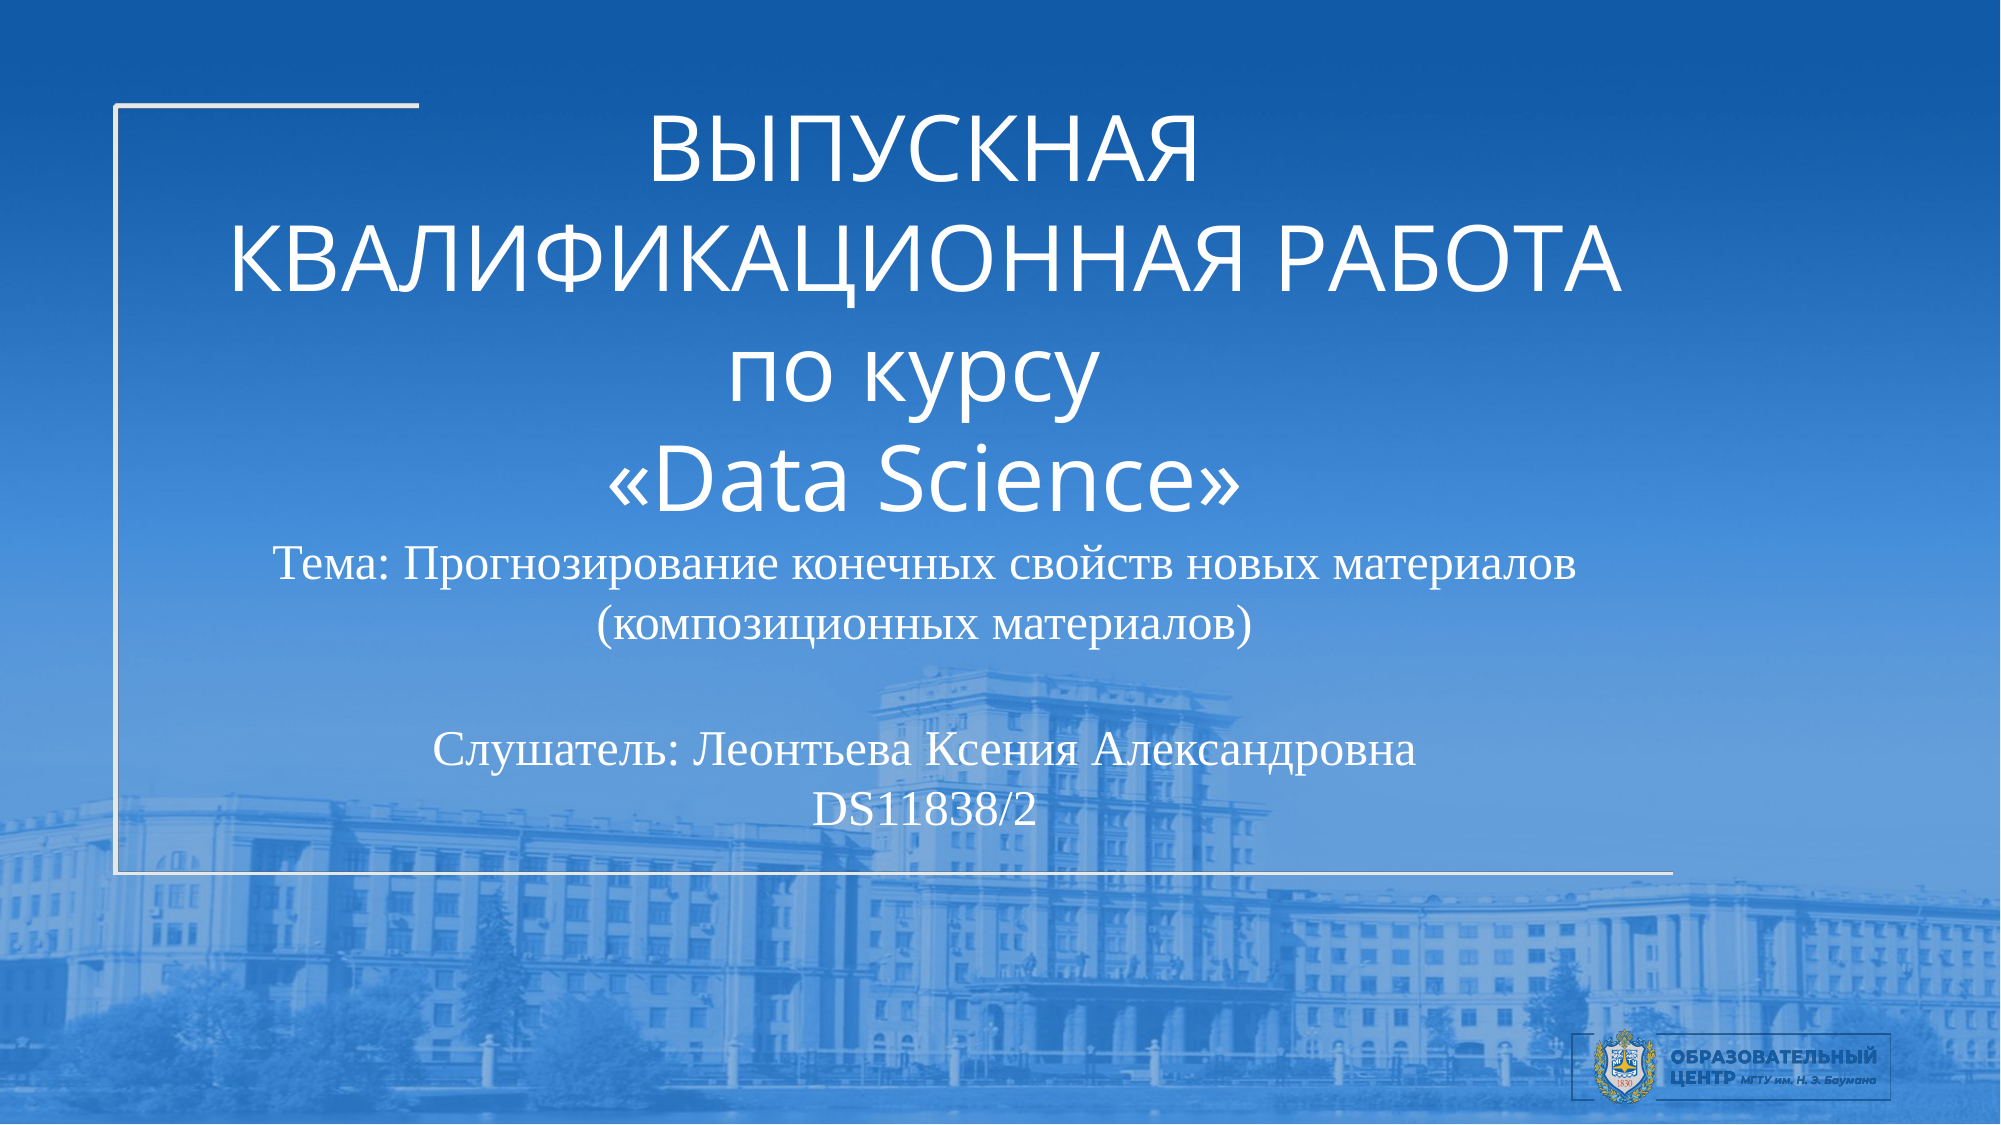

# ВЫПУСКНАЯ КВАЛИФИКАЦИОННАЯ РАБОТА по курсу «Data Science» Тема: Прогнозирование конечных свойств новых материалов (композиционных материалов)
Слушатель: Леонтьева Ксения Александровна
DS11838/2